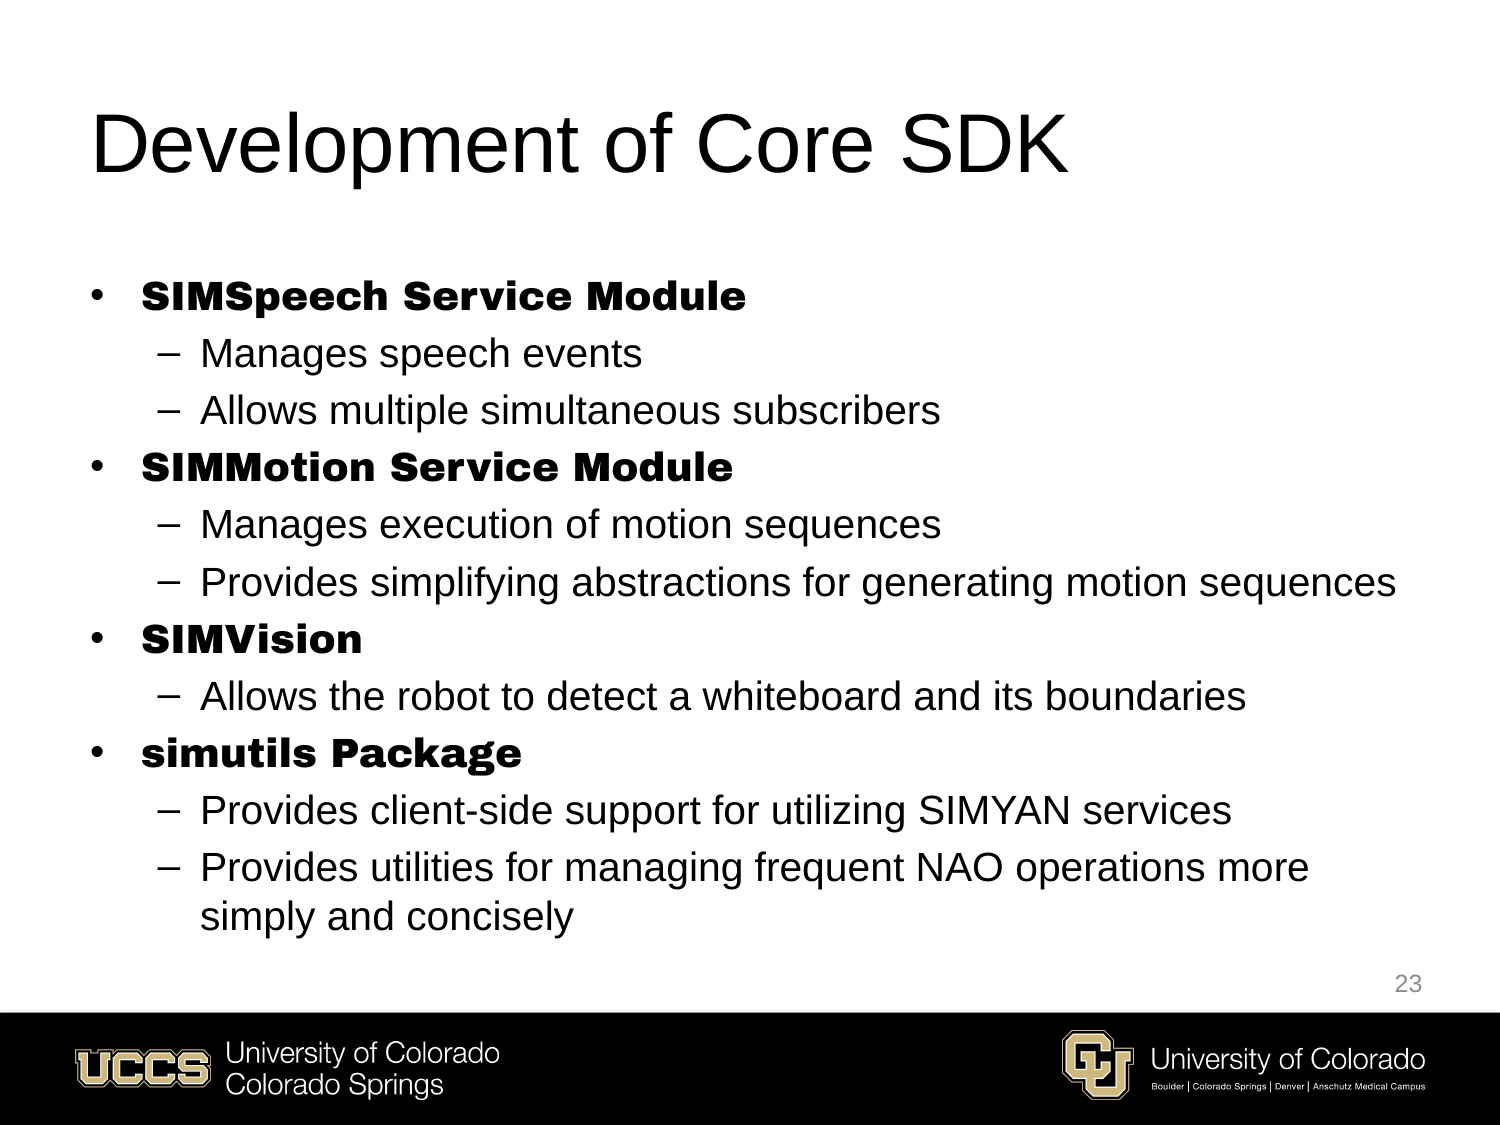

# Development of Core SDK
SIMSpeech Service Module
Manages speech events
Allows multiple simultaneous subscribers
SIMMotion Service Module
Manages execution of motion sequences
Provides simplifying abstractions for generating motion sequences
SIMVision
Allows the robot to detect a whiteboard and its boundaries
simutils Package
Provides client-side support for utilizing SIMYAN services
Provides utilities for managing frequent NAO operations more simply and concisely

23